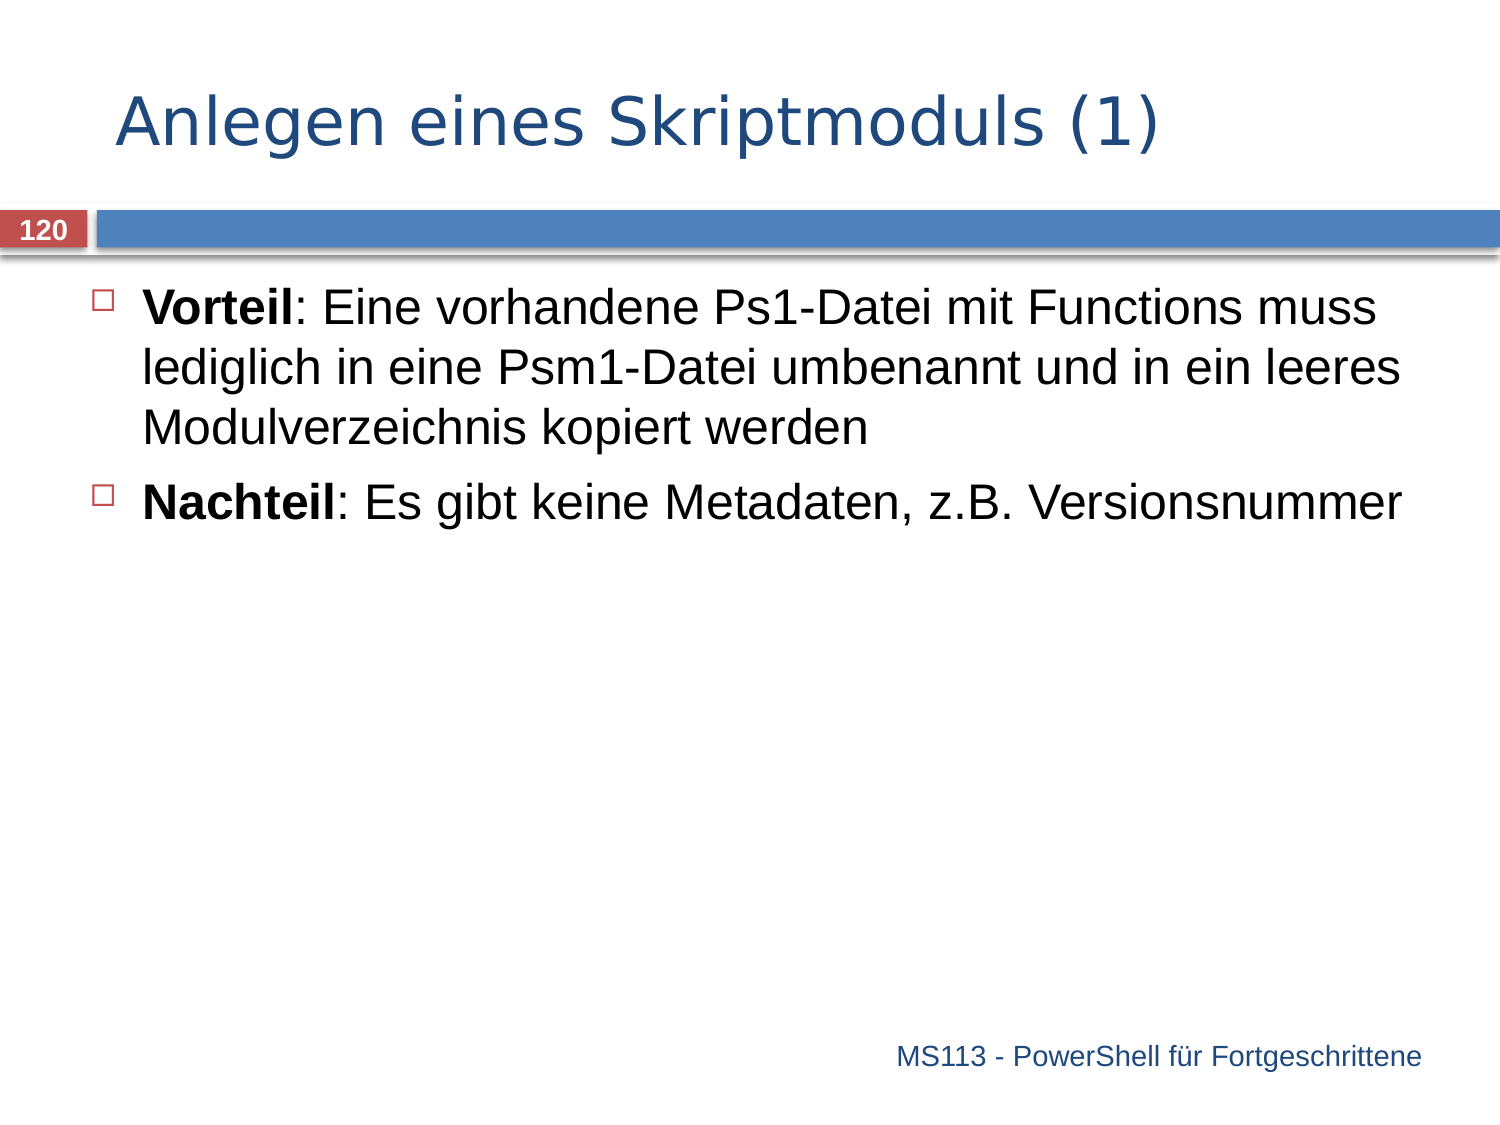

# Anlegen eines Skriptmoduls (1)
120
Vorteil: Eine vorhandene Ps1-Datei mit Functions muss lediglich in eine Psm1-Datei umbenannt und in ein leeres Modulverzeichnis kopiert werden
Nachteil: Es gibt keine Metadaten, z.B. Versionsnummer

MS113 - PowerShell für Fortgeschrittene